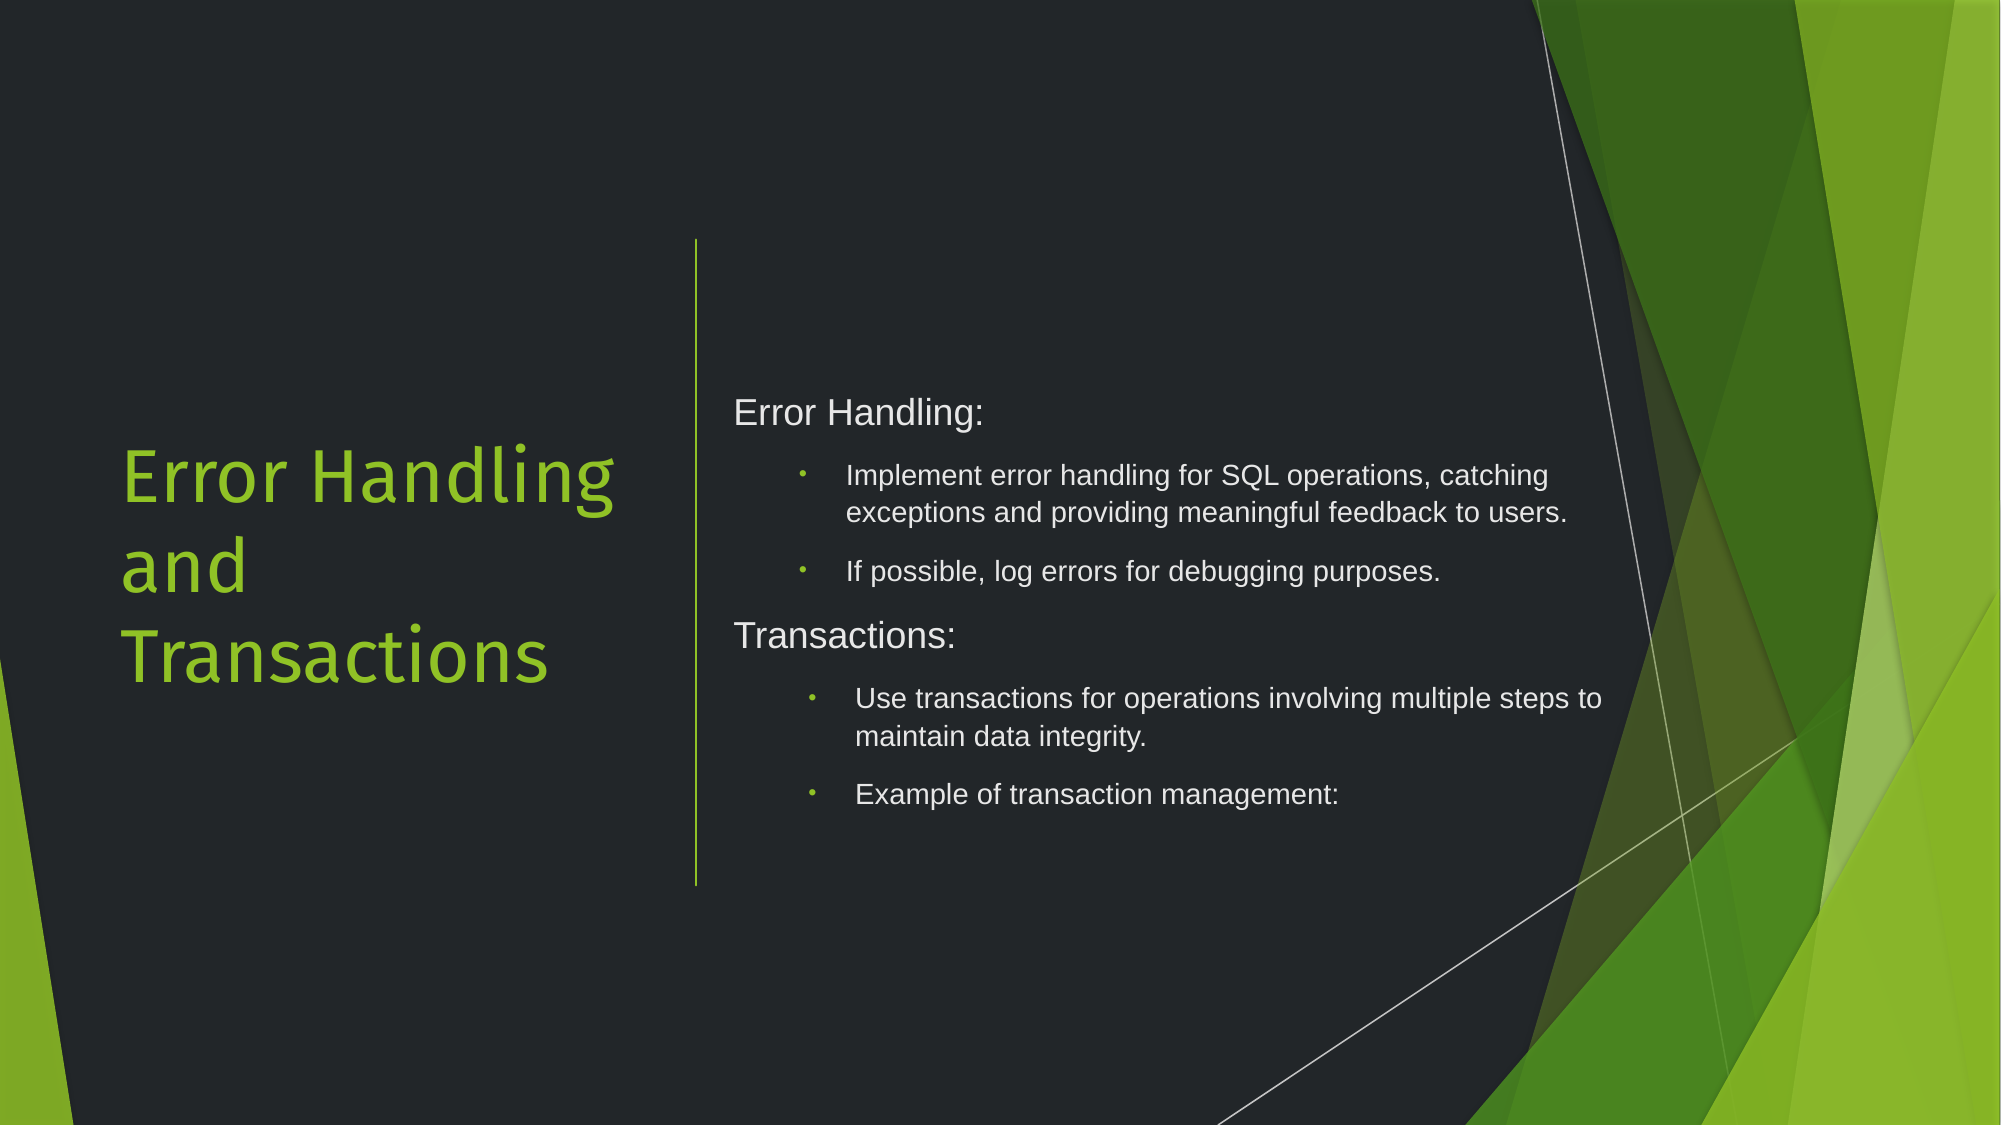

Error Handling:
Implement error handling for SQL operations, catching exceptions and providing meaningful feedback to users.
If possible, log errors for debugging purposes.
Transactions:
Use transactions for operations involving multiple steps to maintain data integrity.
Example of transaction management:

# Error Handling and Transactions